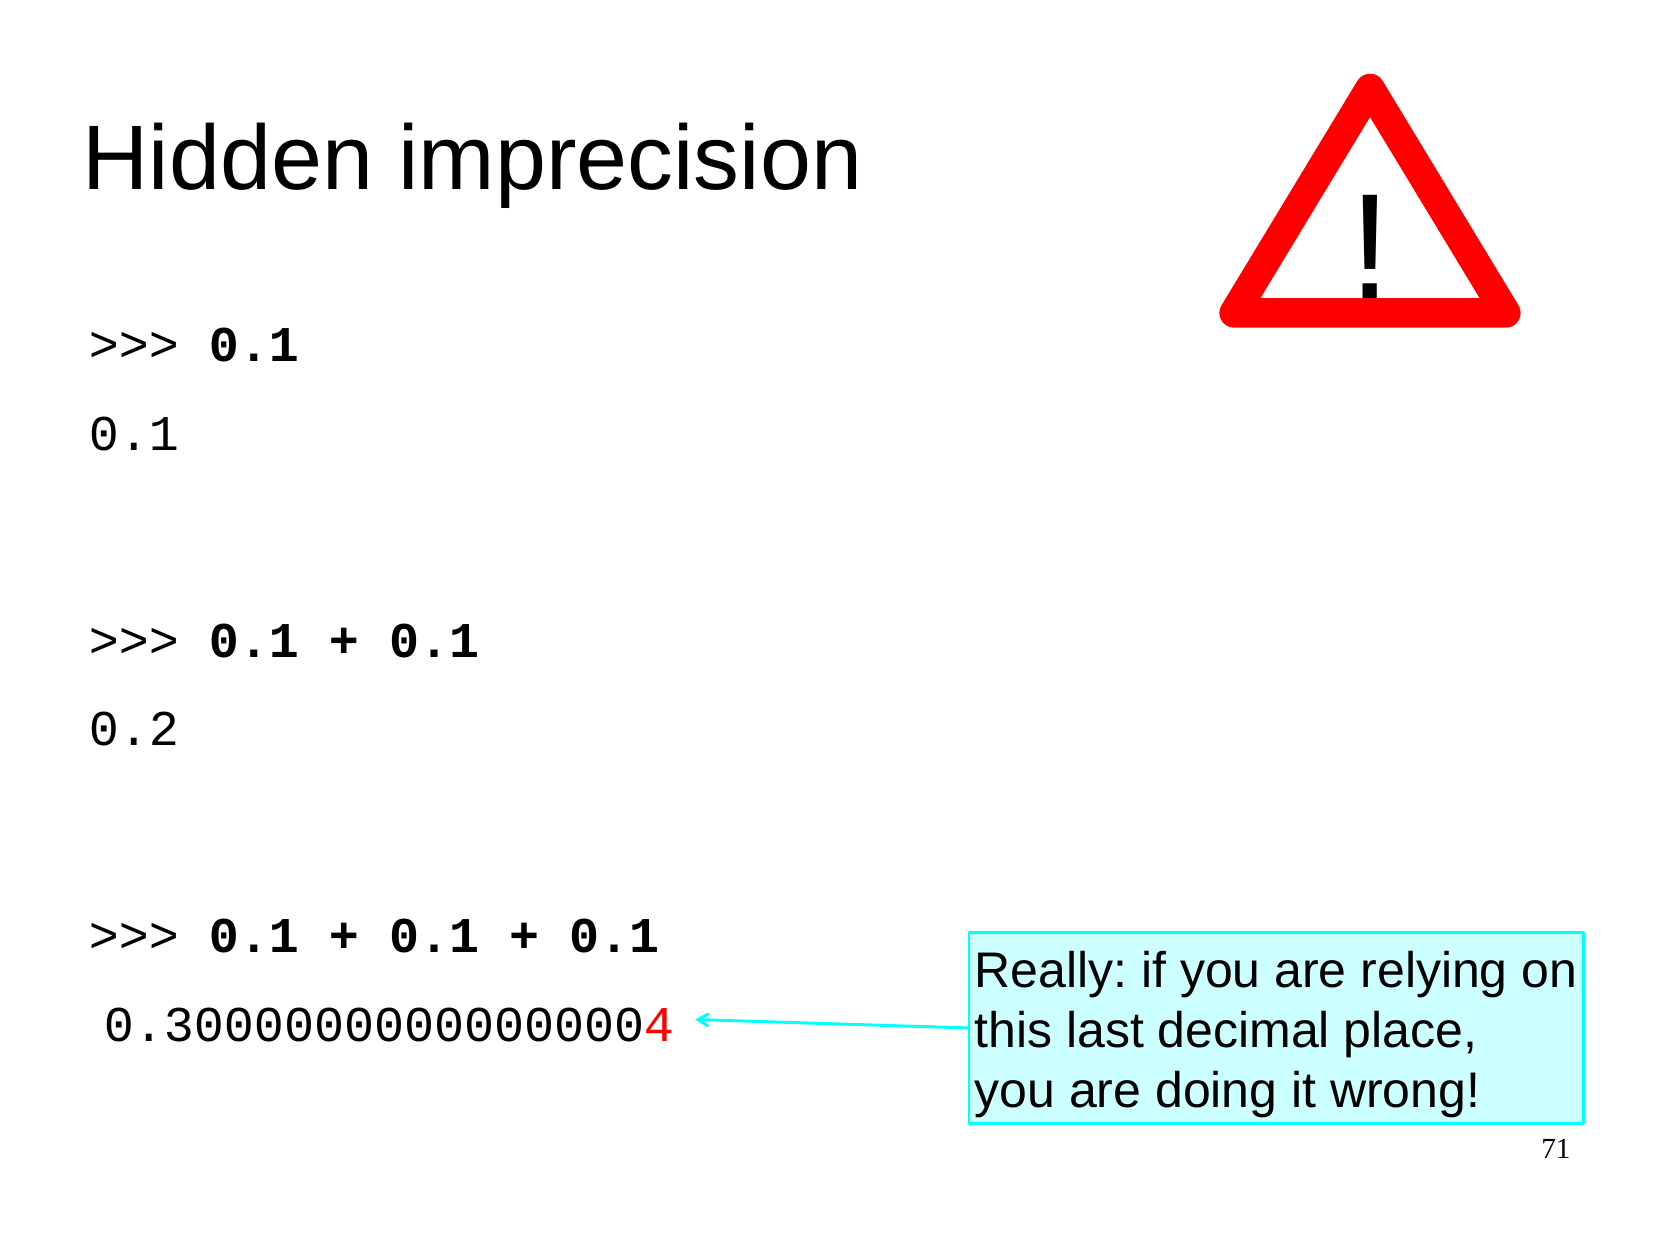

Hidden imprecision
!
>>>
0.1
0.1
>>>
0.1 + 0.1
0.2
>>>
0.1 + 0.1 + 0.1
Really: if you are relying on
this last decimal place,
you are doing it wrong!
0.30000000000000004
71